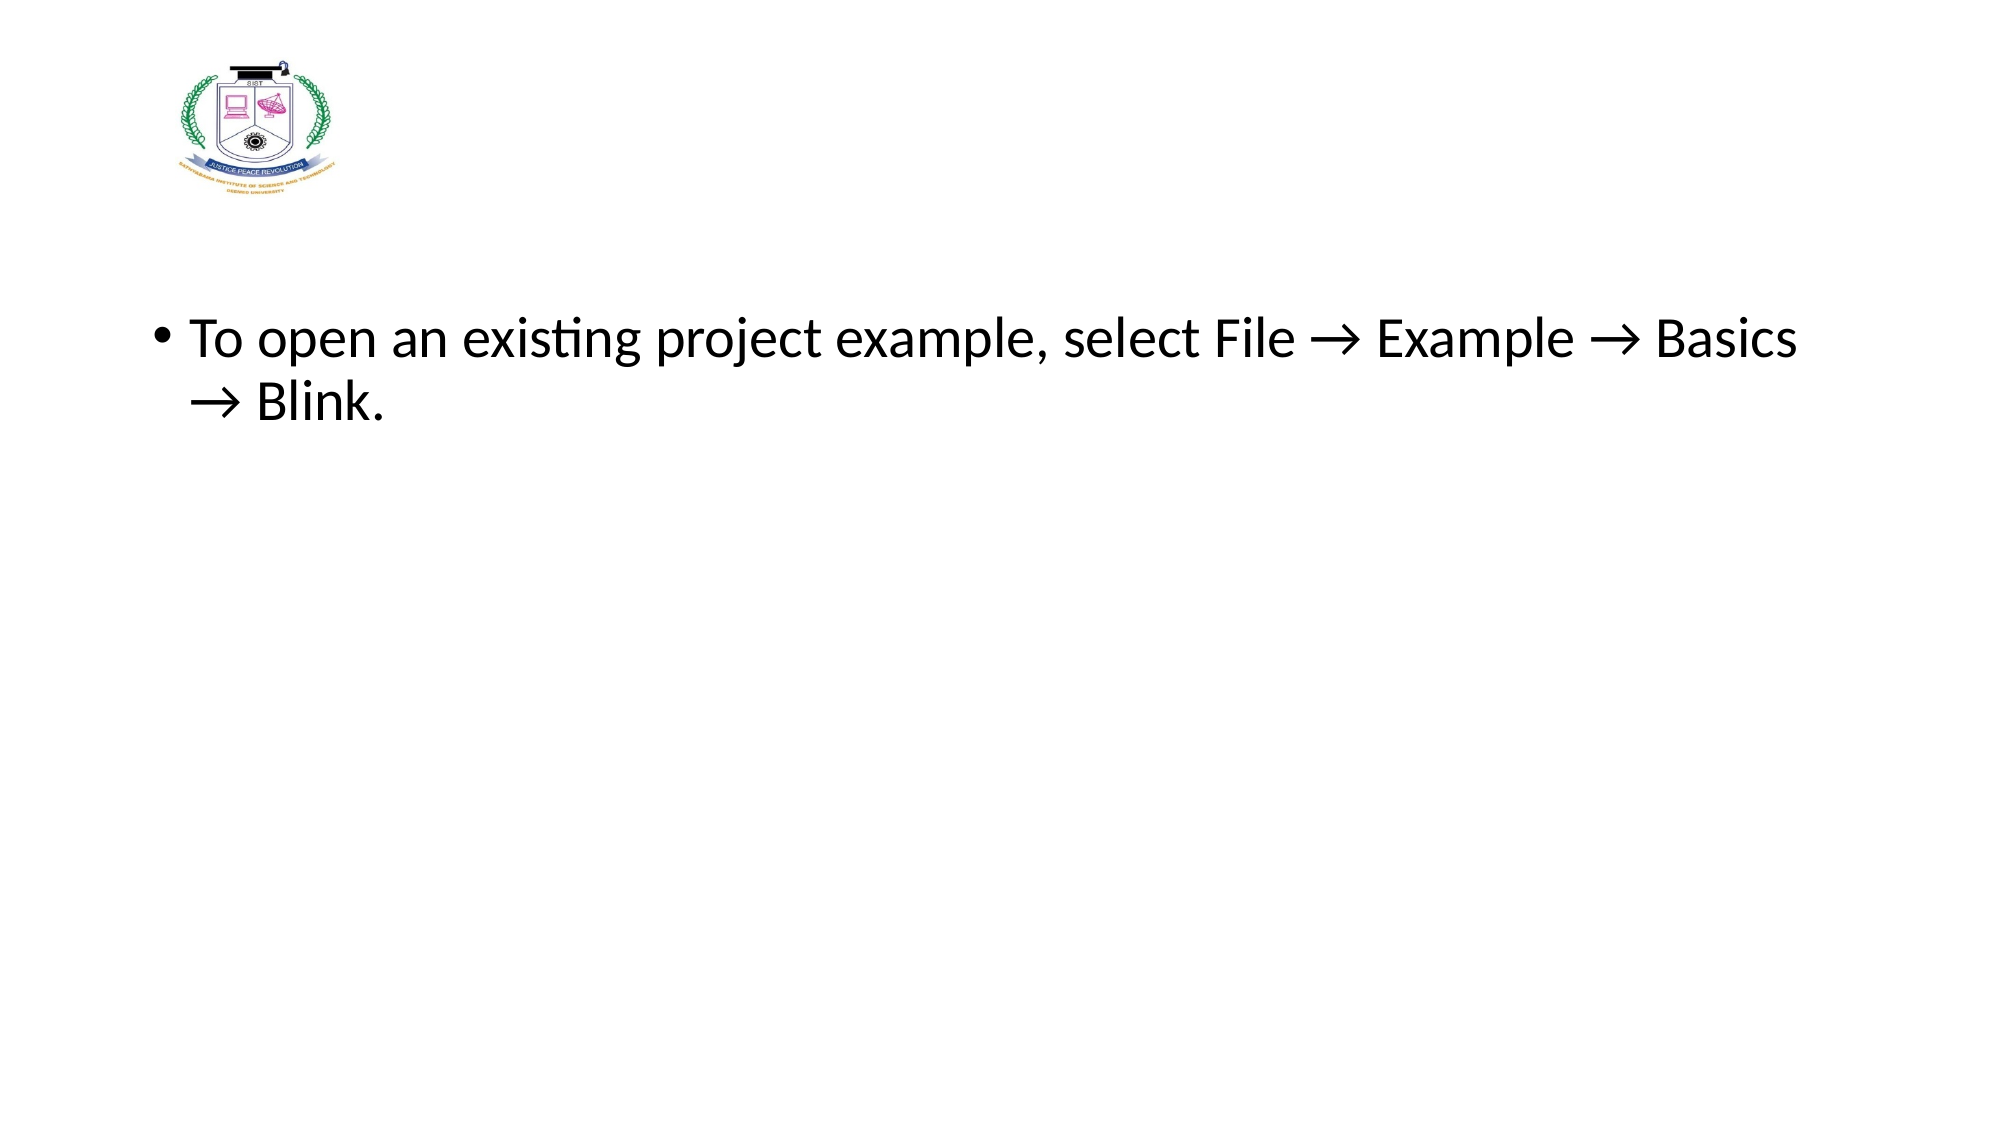

#
To open an existing project example, select File → Example → Basics → Blink.